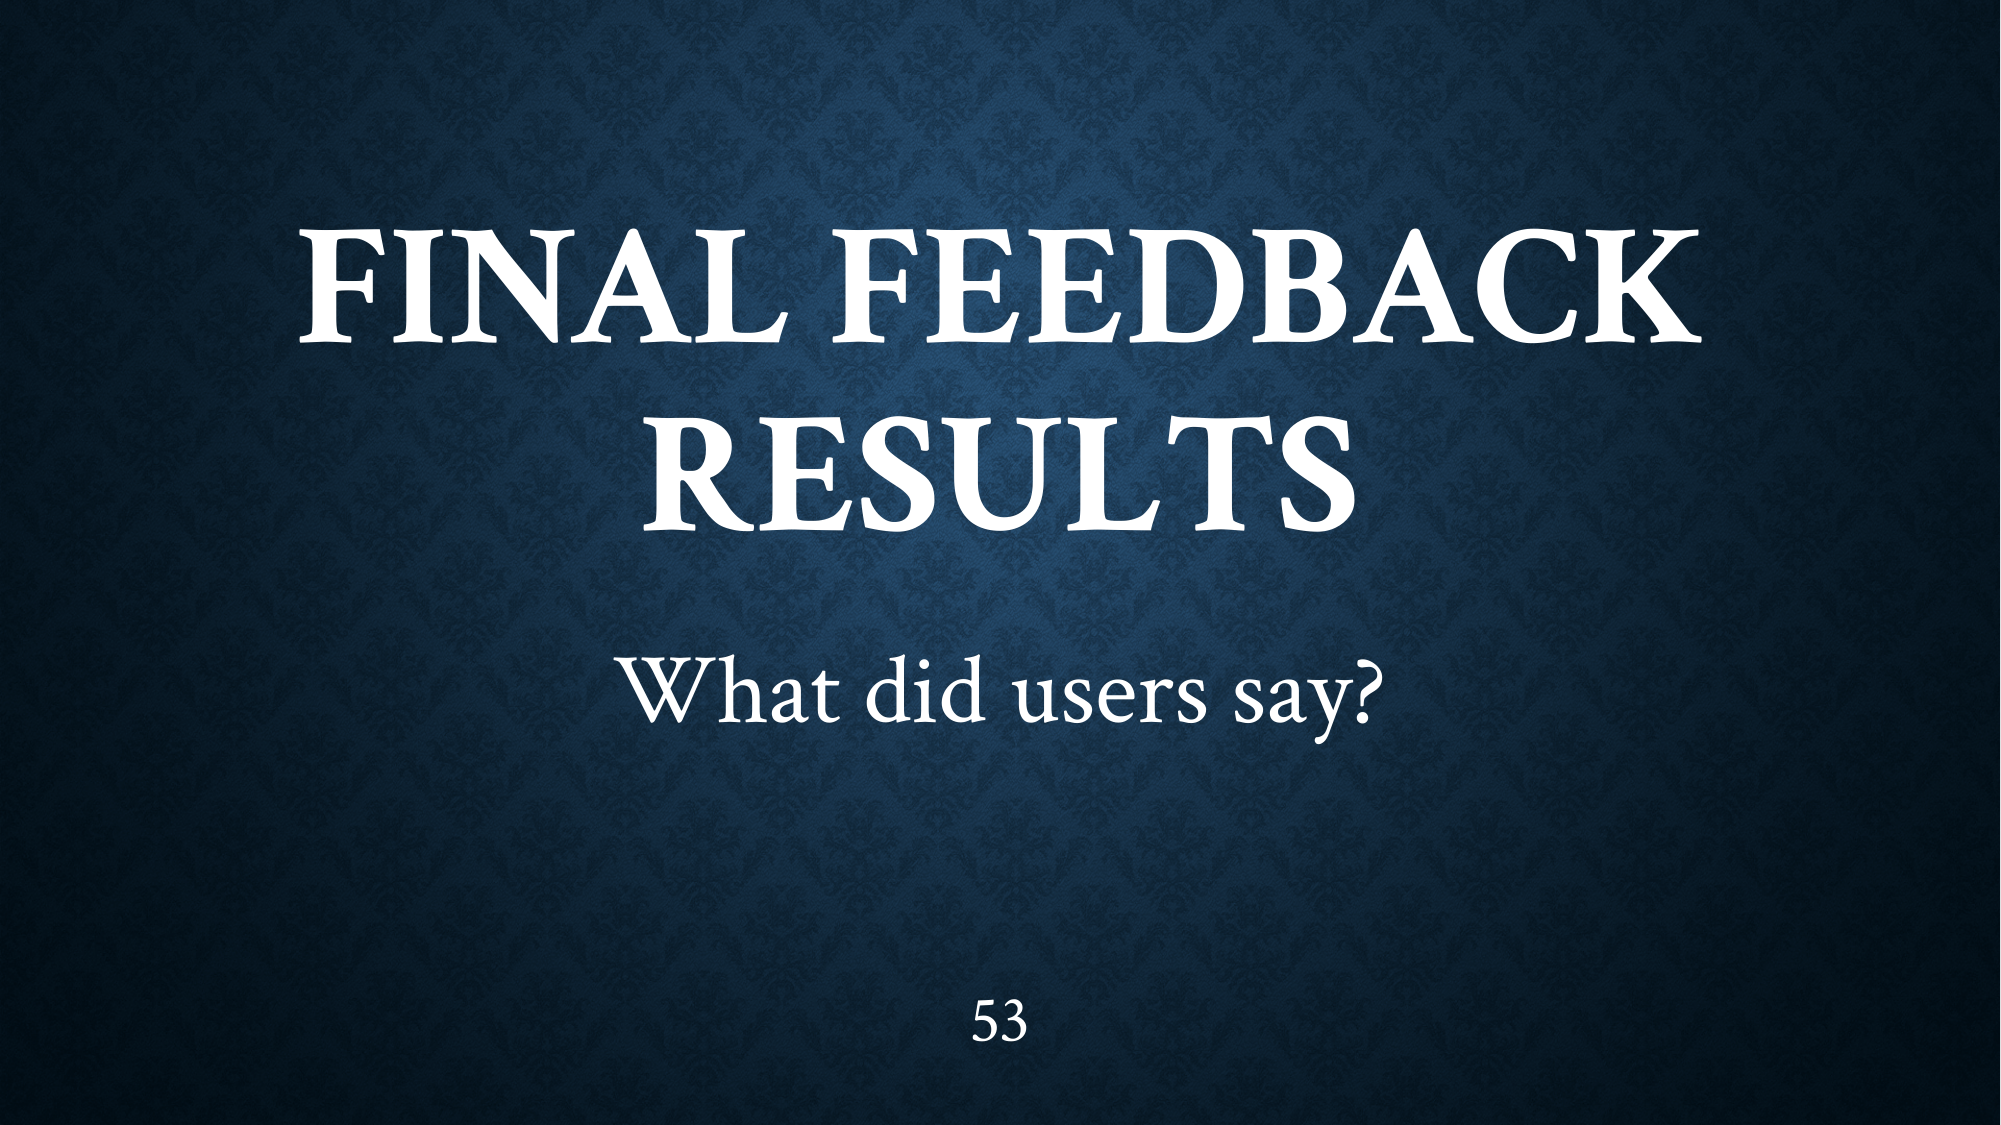

# Final FEEDBACK RESULTS
What did users say?
53